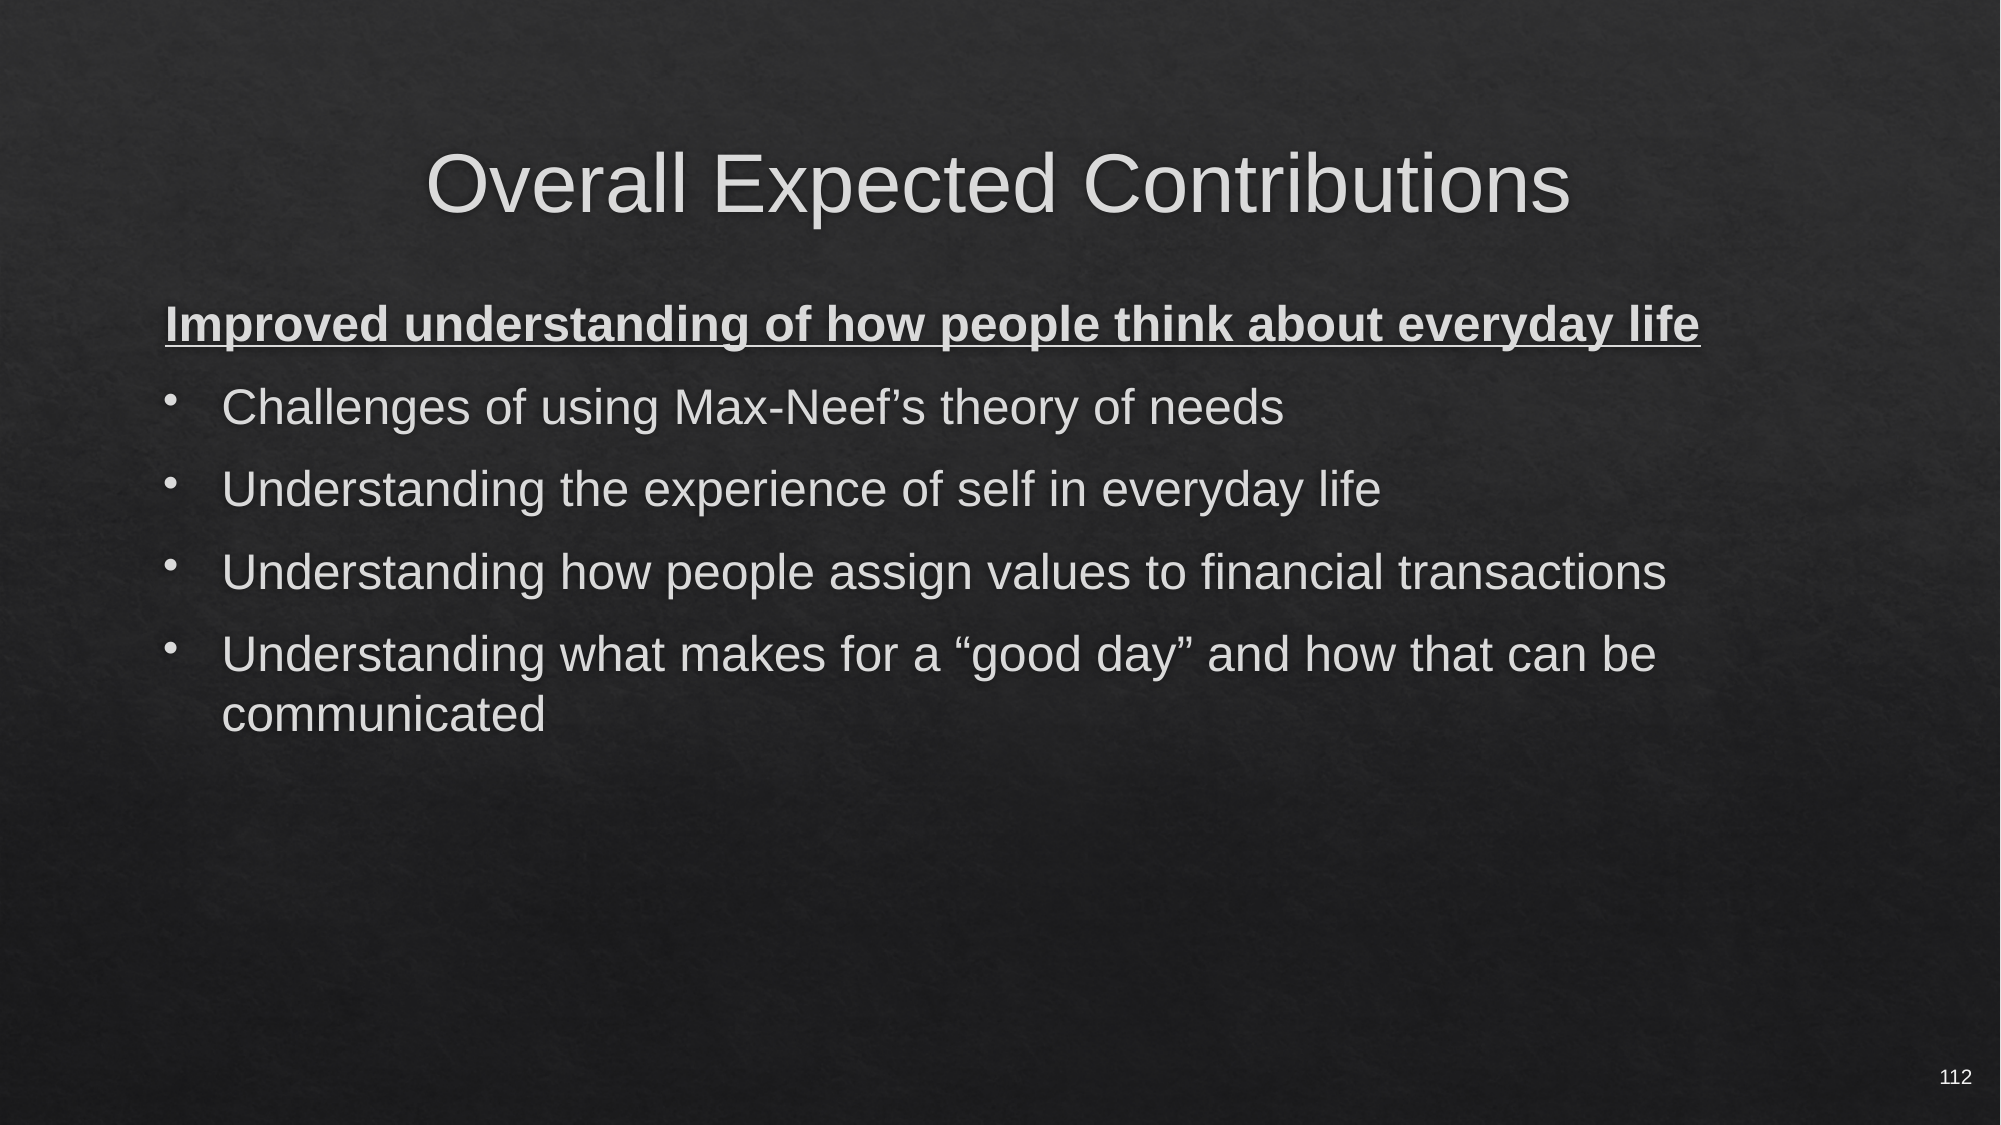

# Overall Expected Contributions
Improved understanding of how people think about everyday life
Challenges of using Max-Neef’s theory of needs
Understanding the experience of self in everyday life
Understanding how people assign values to financial transactions
Understanding what makes for a “good day” and how that can be communicated

112